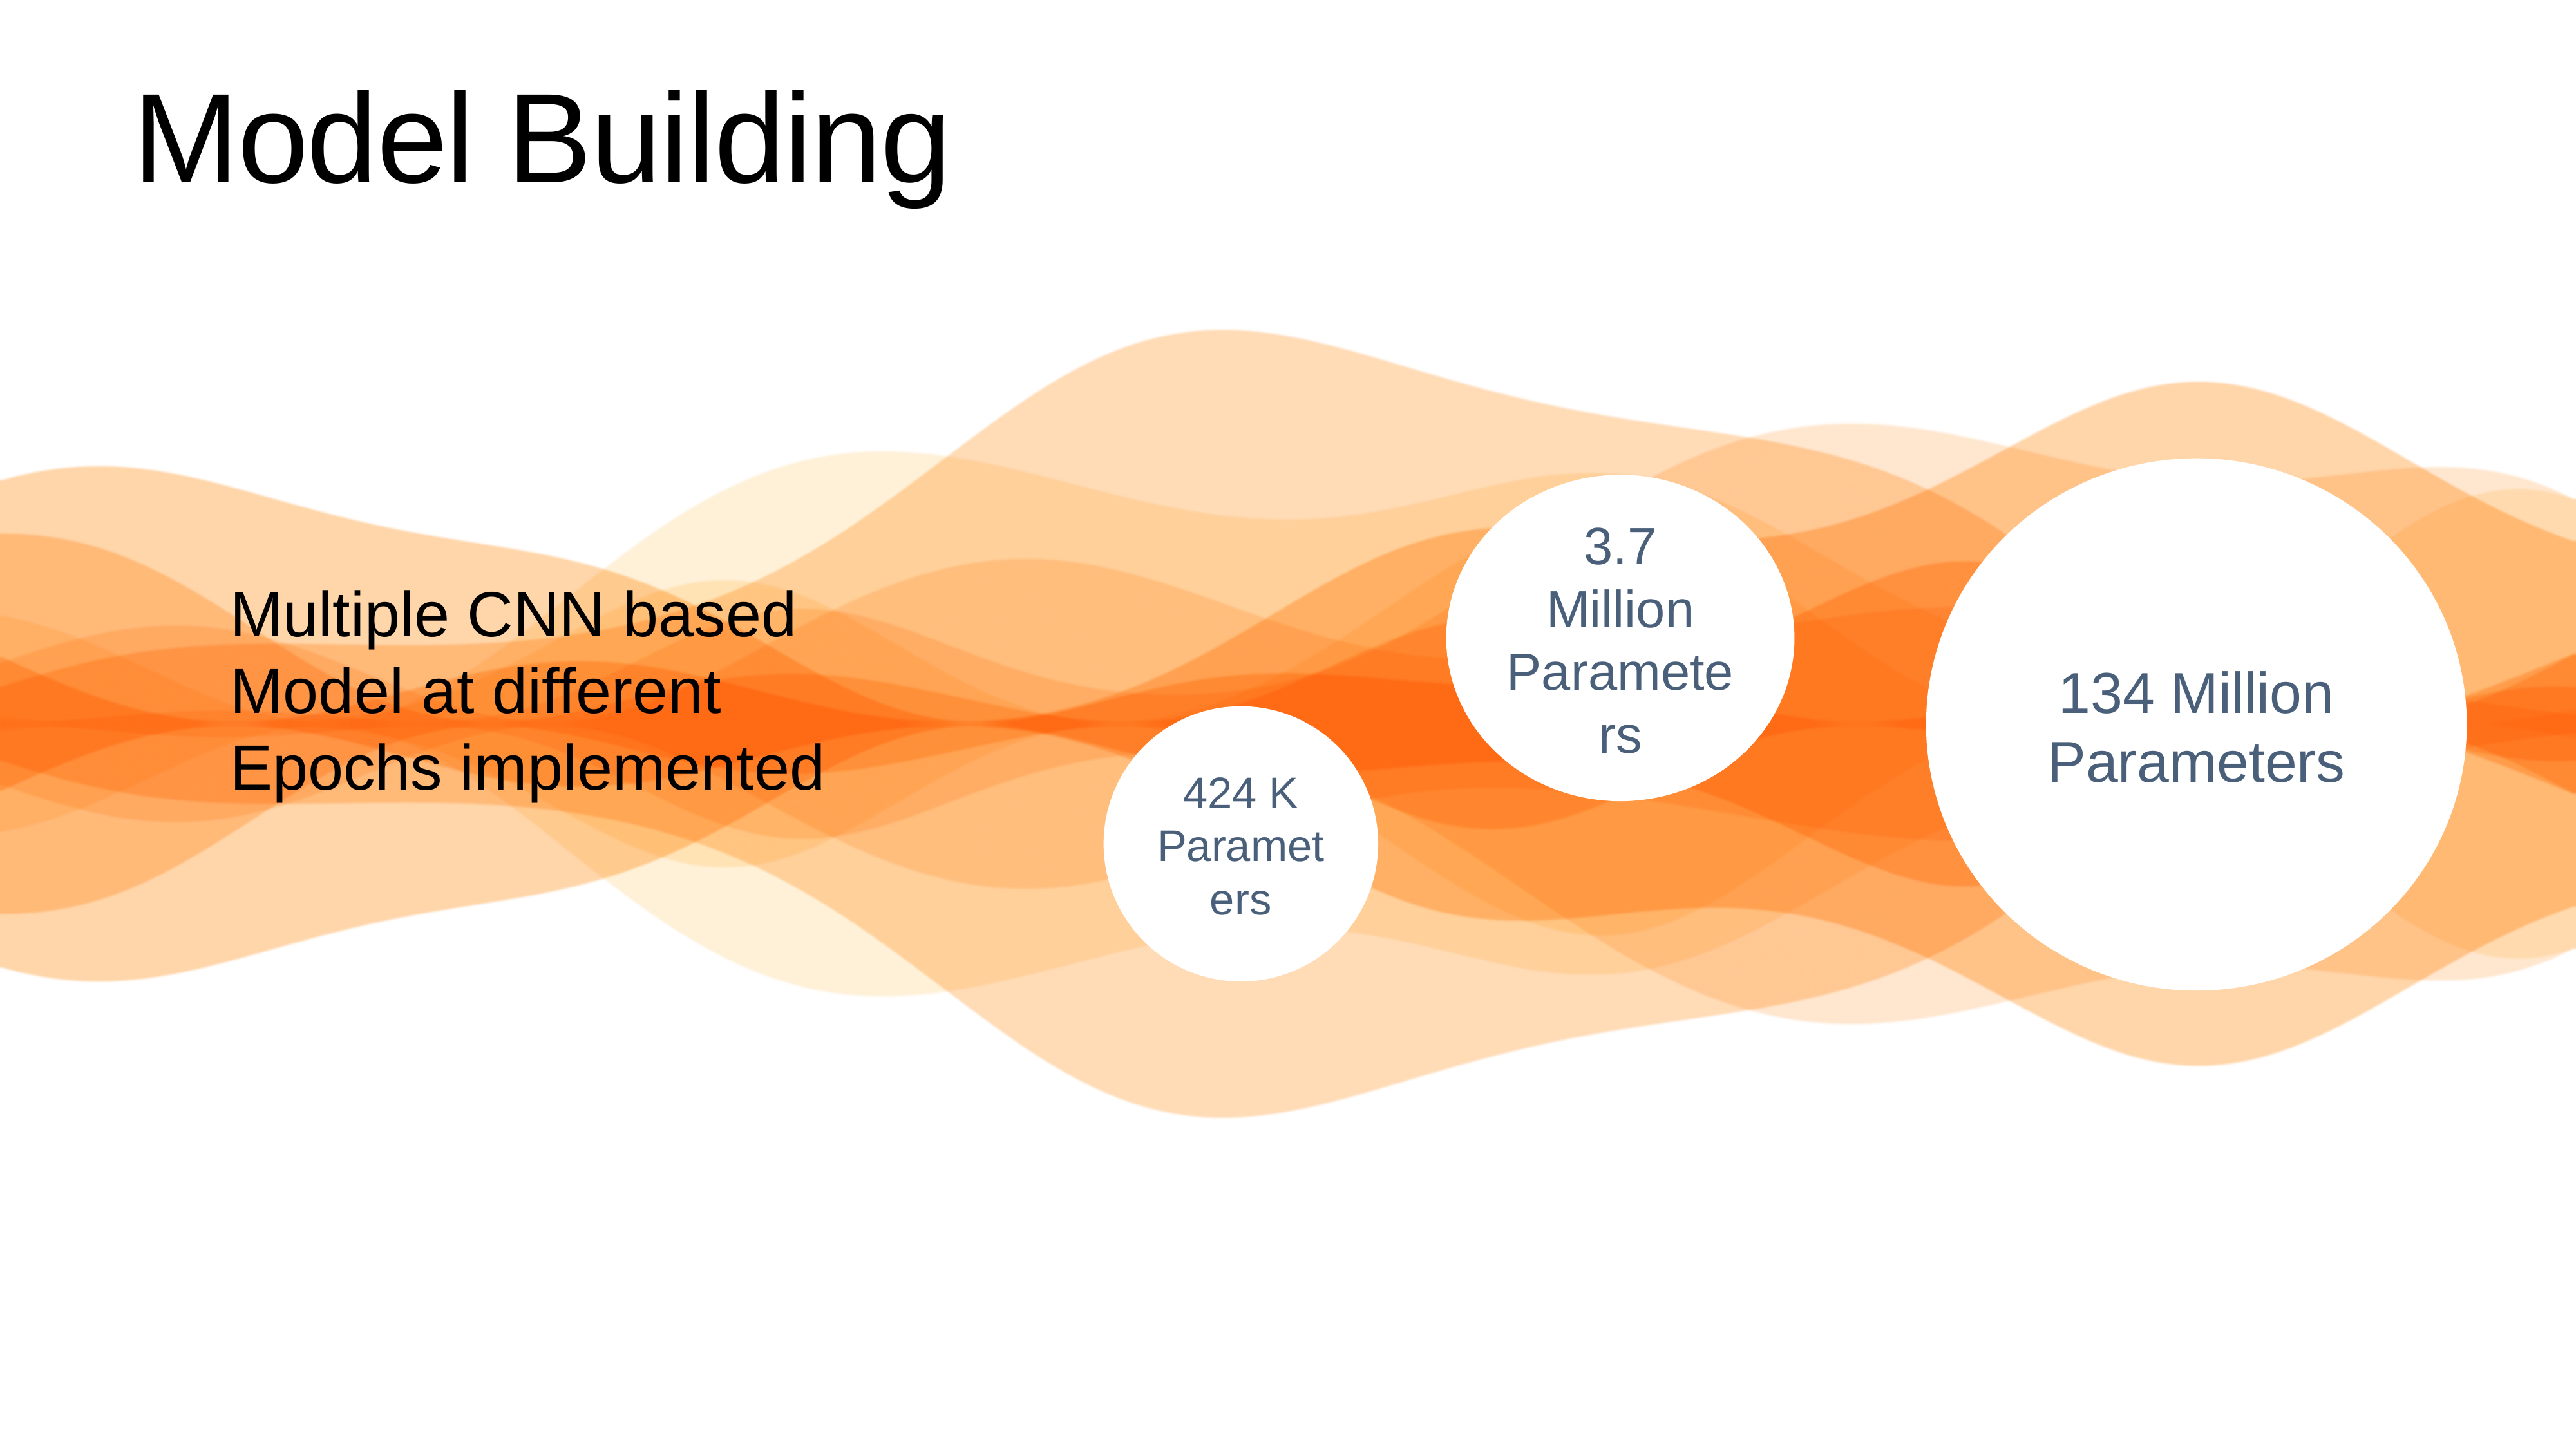

# Model Building
134 Million Parameters
3.7 Million Parameters
Multiple CNN based Model at different Epochs implemented
424 K Parameters